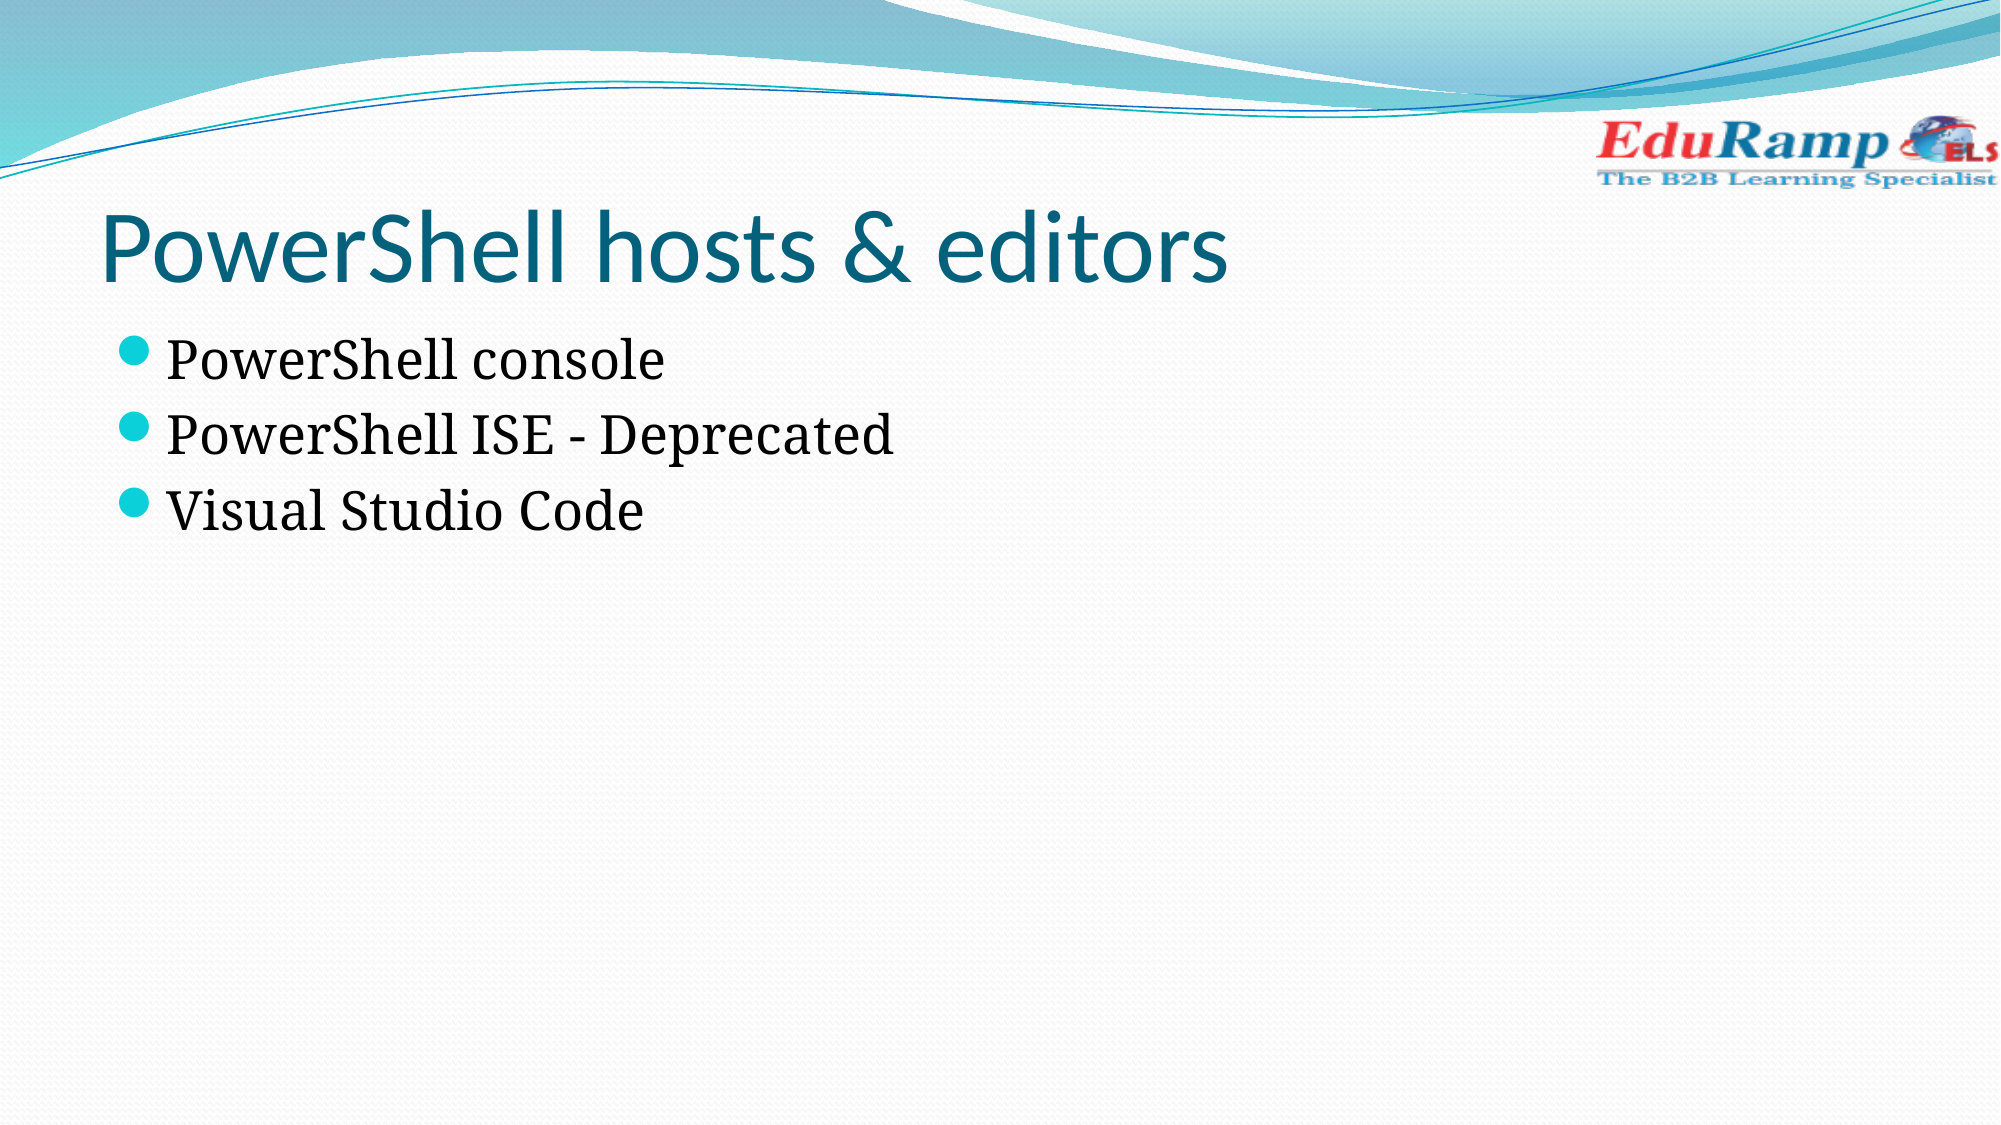

# PowerShell hosts & editors
PowerShell console
PowerShell ISE - Deprecated
Visual Studio Code